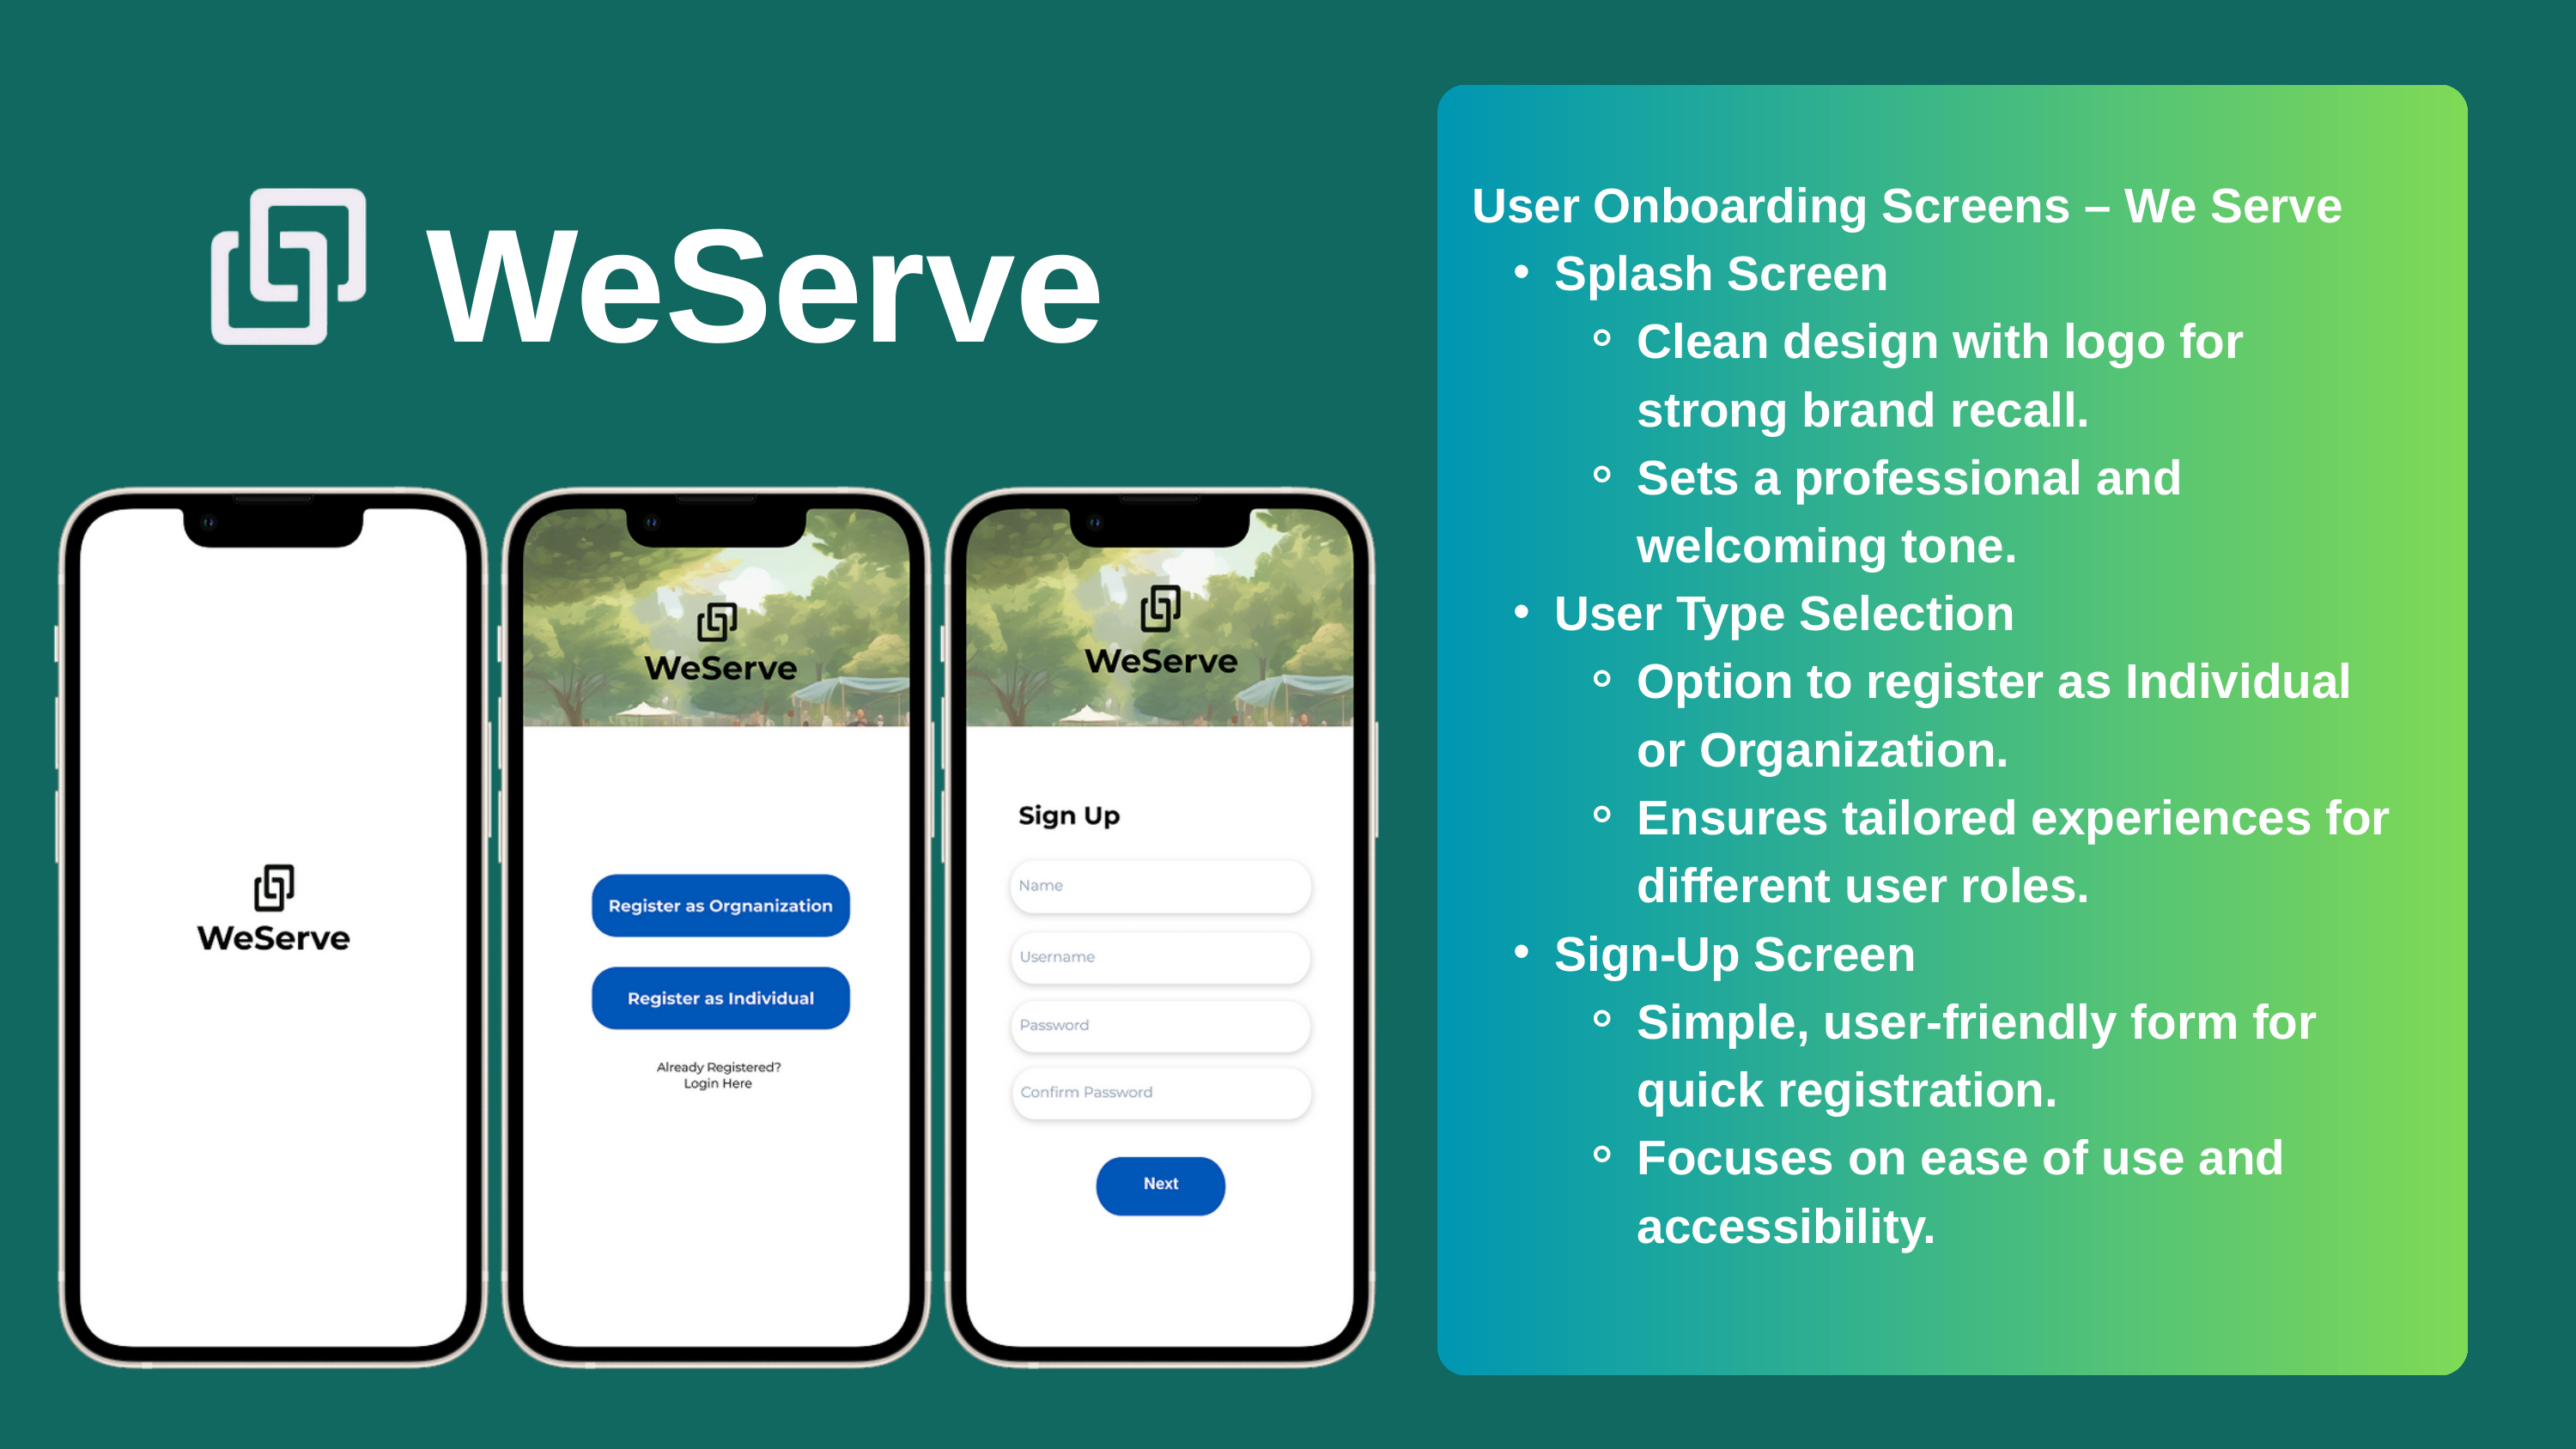

WeServe

User Onboarding Screens – We Serve
Splash Screen
Clean design with logo for strong brand recall.
Sets a professional and welcoming tone.
User Type Selection
Option to register as Individual or Organization.
Ensures tailored experiences for different user roles.
Sign-Up Screen
Simple, user-friendly form for quick registration.
Focuses on ease of use and accessibility.